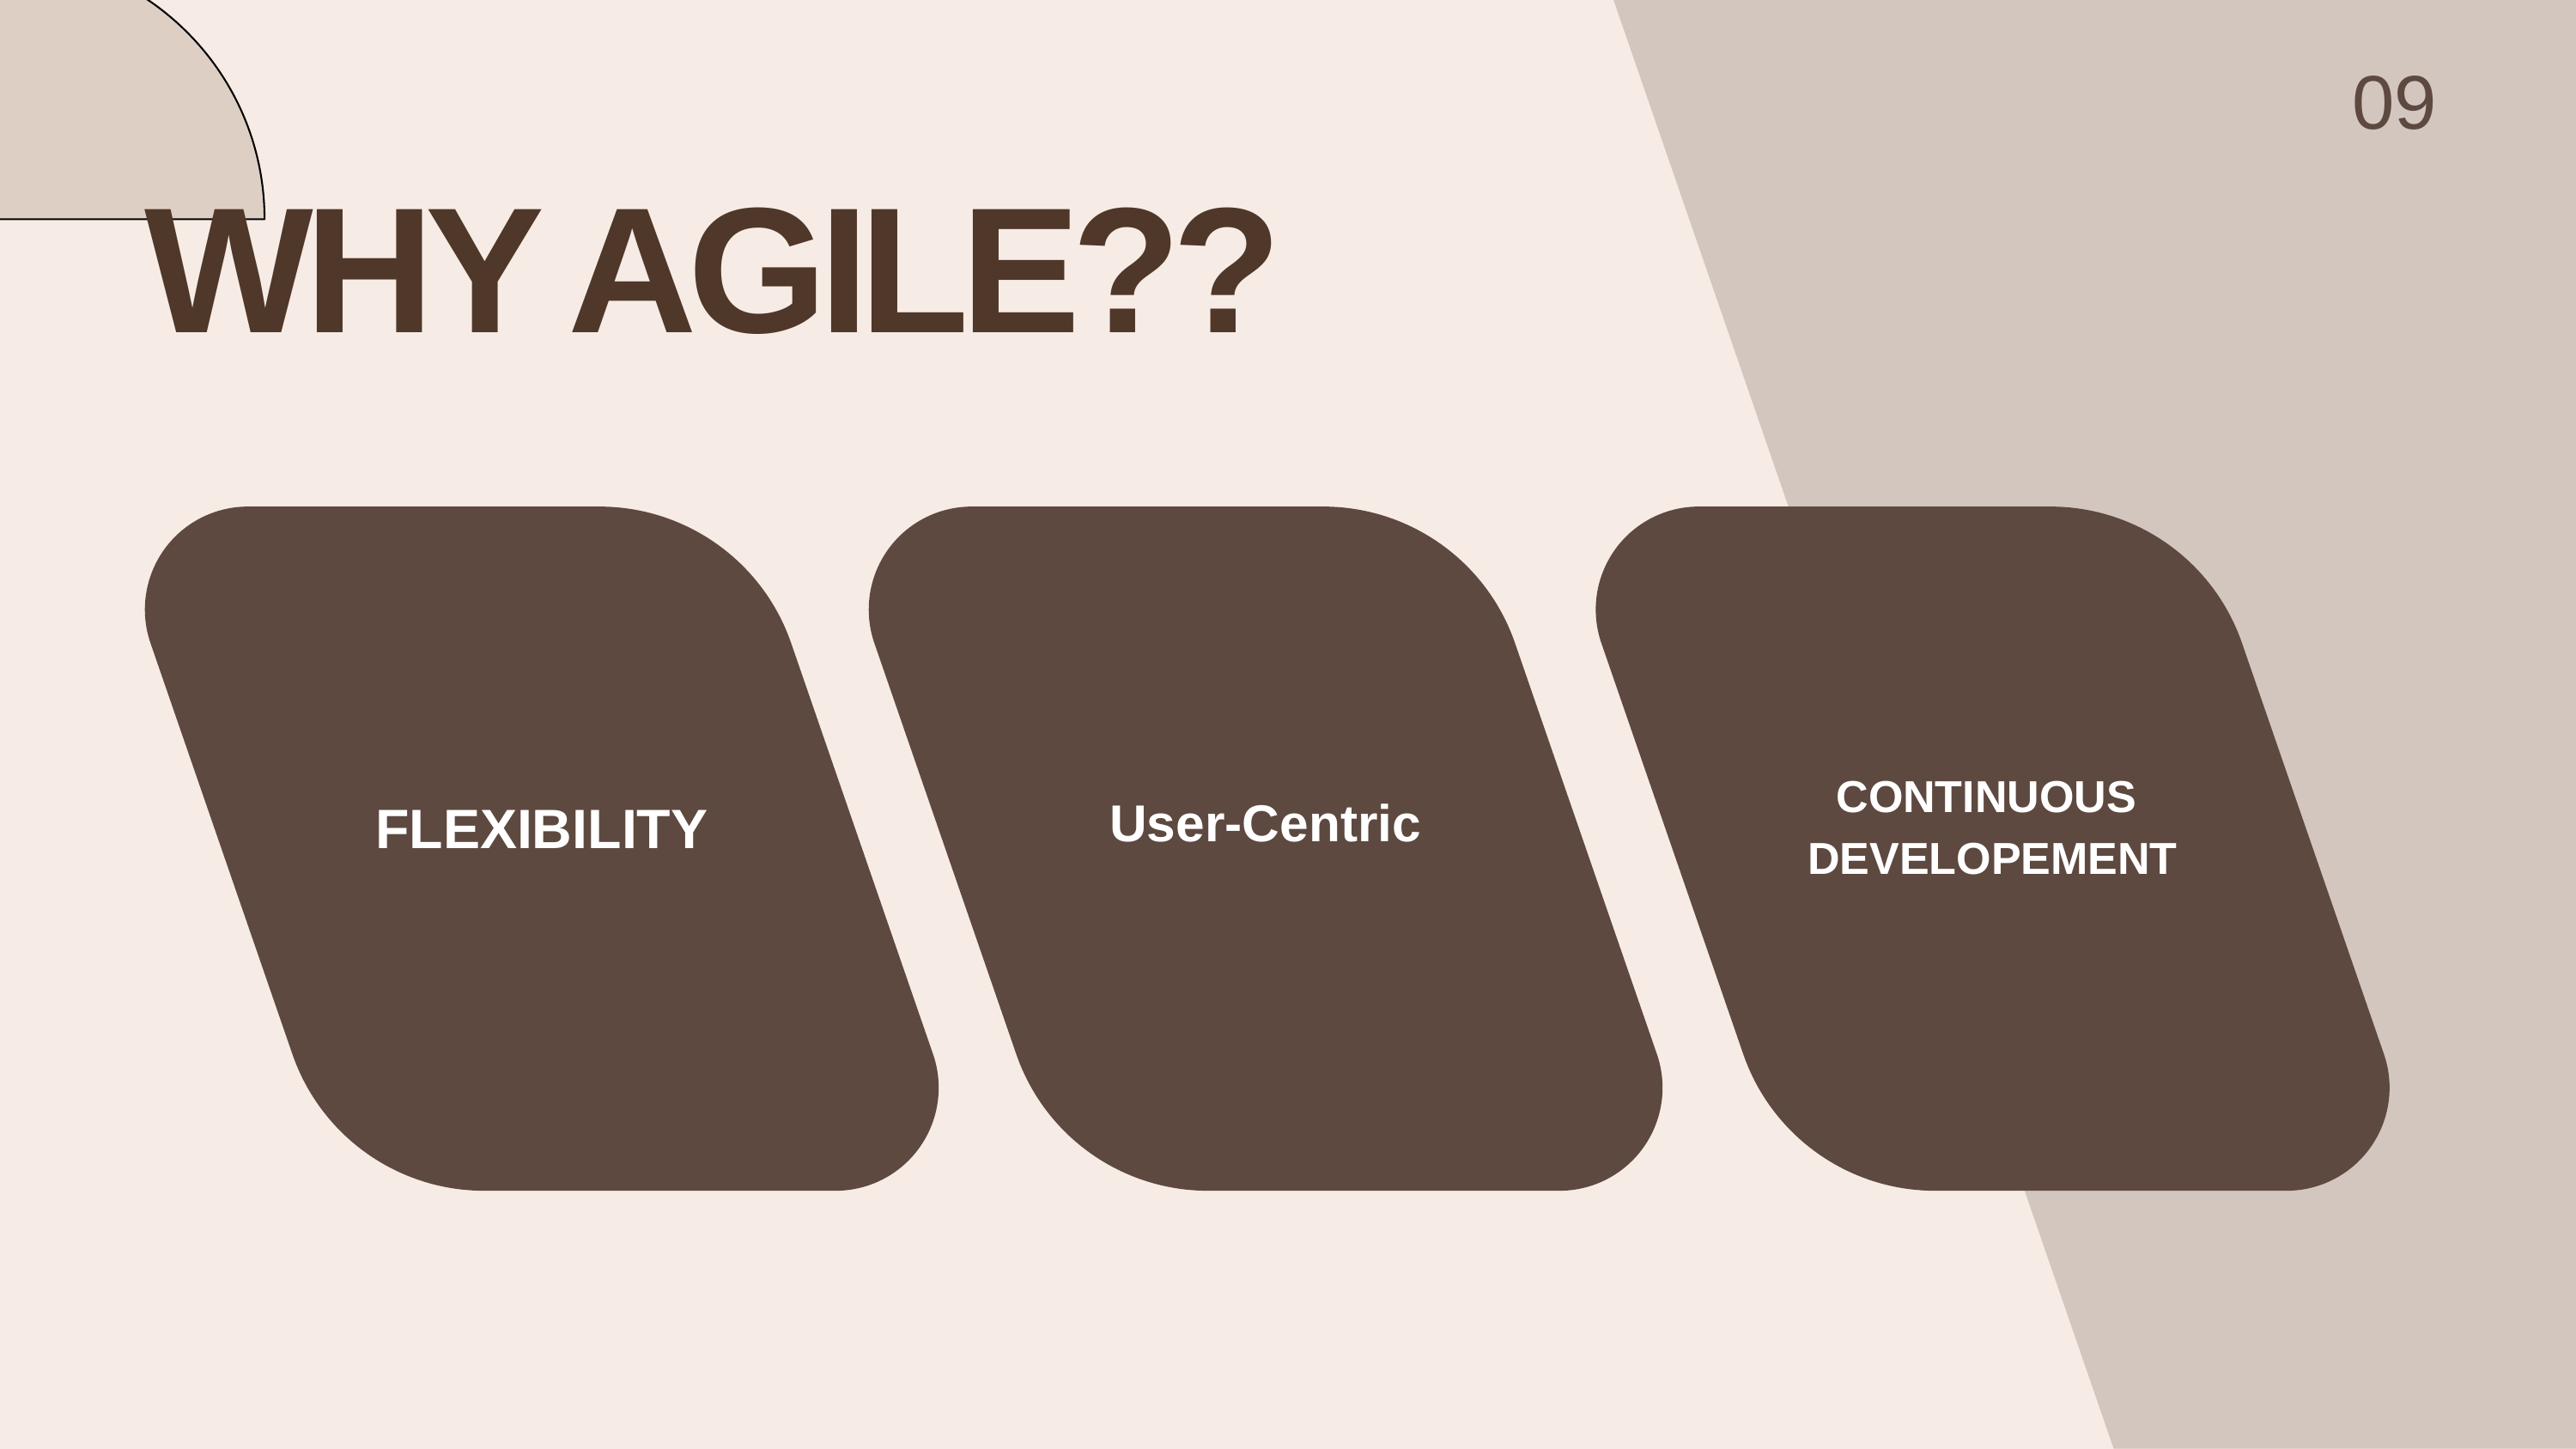

09
WHY AGILE??

FLEXIBILITY

User-Centric

CONTINUOUS
DEVELOPEMENT